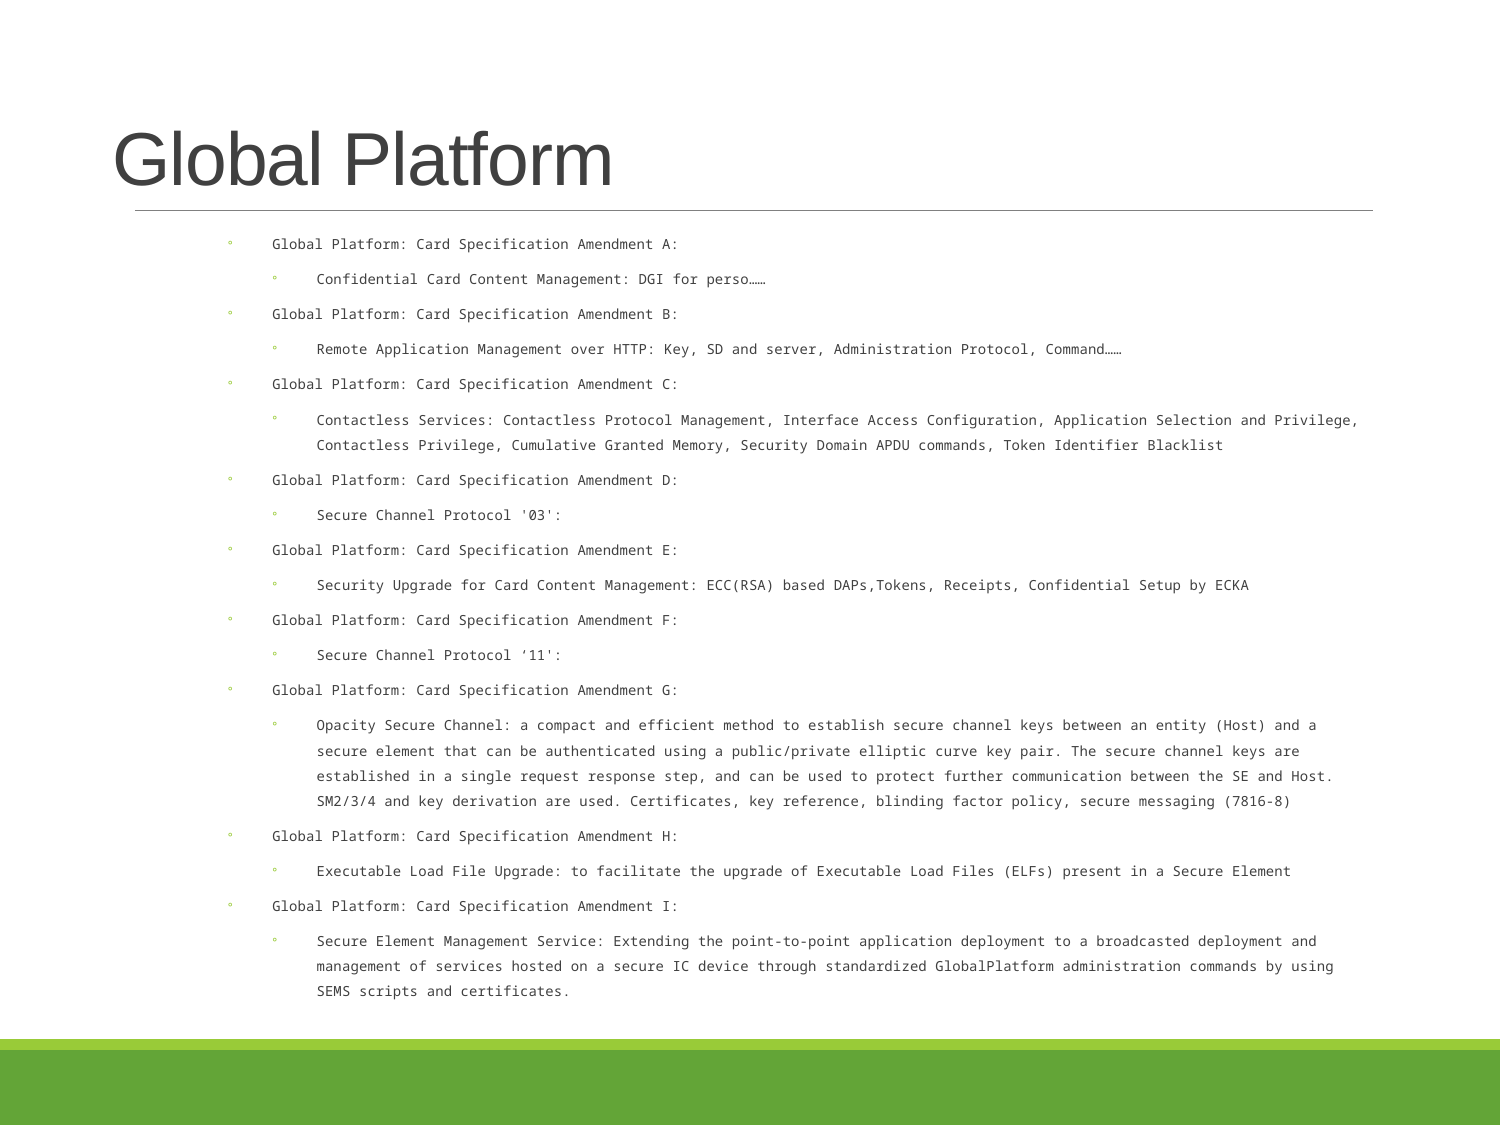

# Global Platform
Global Platform: Card Specification Amendment A:
Confidential Card Content Management: DGI for perso……
Global Platform: Card Specification Amendment B:
Remote Application Management over HTTP: Key, SD and server, Administration Protocol, Command……
Global Platform: Card Specification Amendment C:
Contactless Services: Contactless Protocol Management, Interface Access Configuration, Application Selection and Privilege, Contactless Privilege, Cumulative Granted Memory, Security Domain APDU commands, Token Identifier Blacklist
Global Platform: Card Specification Amendment D:
Secure Channel Protocol '03':
Global Platform: Card Specification Amendment E:
Security Upgrade for Card Content Management: ECC(RSA) based DAPs,Tokens, Receipts, Confidential Setup by ECKA
Global Platform: Card Specification Amendment F:
Secure Channel Protocol ‘11':
Global Platform: Card Specification Amendment G:
Opacity Secure Channel: a compact and efficient method to establish secure channel keys between an entity (Host) and a secure element that can be authenticated using a public/private elliptic curve key pair. The secure channel keys are established in a single request response step, and can be used to protect further communication between the SE and Host. SM2/3/4 and key derivation are used. Certificates, key reference, blinding factor policy, secure messaging (7816-8)
Global Platform: Card Specification Amendment H:
Executable Load File Upgrade: to facilitate the upgrade of Executable Load Files (ELFs) present in a Secure Element
Global Platform: Card Specification Amendment I:
Secure Element Management Service: Extending the point-to-point application deployment to a broadcasted deployment and management of services hosted on a secure IC device through standardized GlobalPlatform administration commands by using SEMS scripts and certificates.